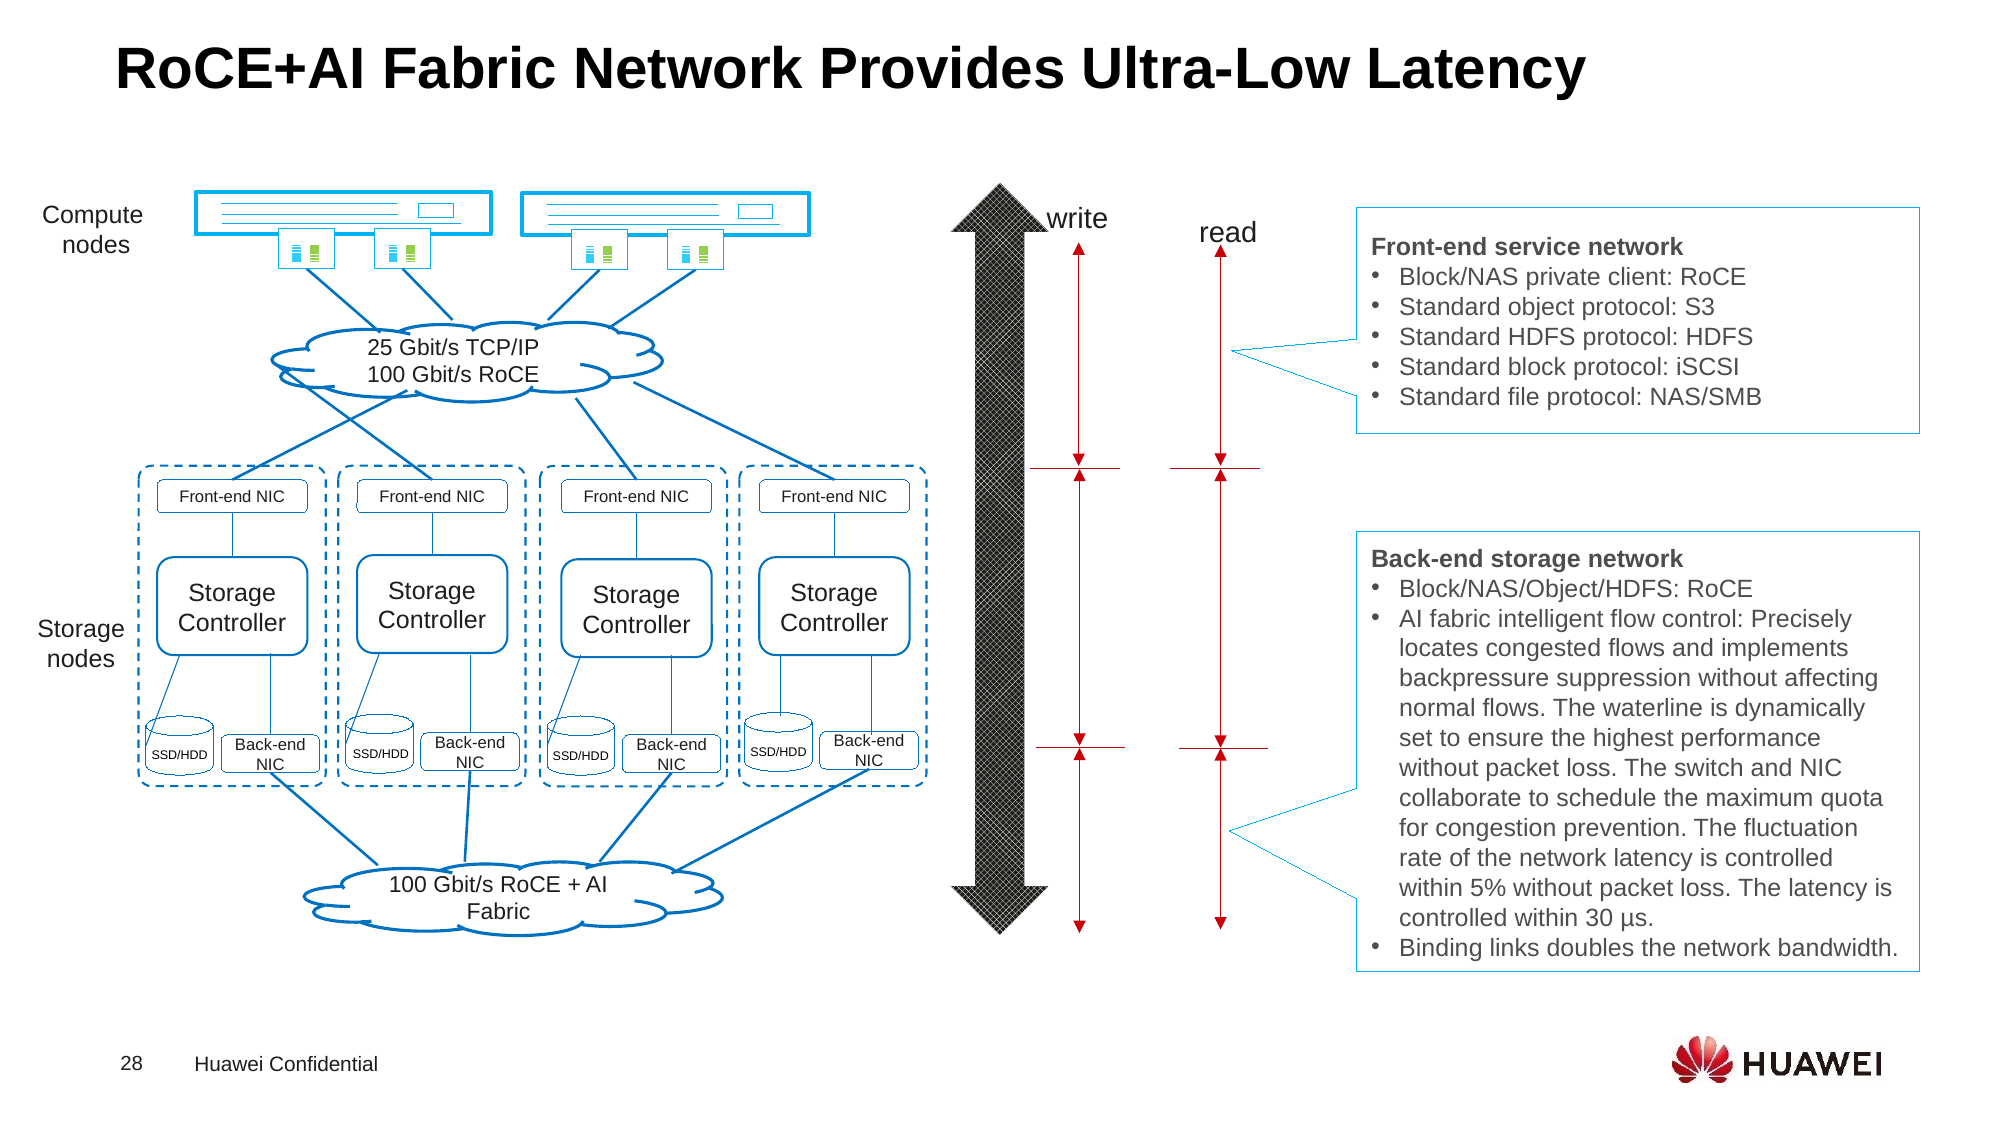

RoCE+AI Fabric Network Provides Ultra-Low Latency
read
Compute
nodes
write

Front-end service network
Block/NAS private client: RoCE
Standard object protocol: S3
Standard HDFS protocol: HDFS
Standard block protocol: iSCSI
Standard file protocol: NAS/SMB

25 Gbit/s TCP/IP
100 Gbit/s RoCE

Front-end NIC
Front-end NIC
Front-end NIC
Front-end NIC

Back-end storage network
Block/NAS/Object/HDFS: RoCE
AI fabric intelligent flow control: Precisely locates congested flows and implements backpressure suppression without affecting normal flows. The waterline is dynamically set to ensure the highest performance without packet loss. The switch and NIC collaborate to schedule the maximum quota for congestion prevention. The fluctuation rate of the network latency is controlled within 5% without packet loss. The latency is controlled within 30 µs.
Binding links doubles the network bandwidth.
Storage Controller
Storage Controller
Storage Controller
Storage Controller
Storage
nodes

SSD/HDD

SSD/HDD

SSD/HDD

SSD/HDD
Back-end NIC
Back-end NIC
Back-end NIC
Back-end NIC
100 Gbit/s RoCE + AI Fabric